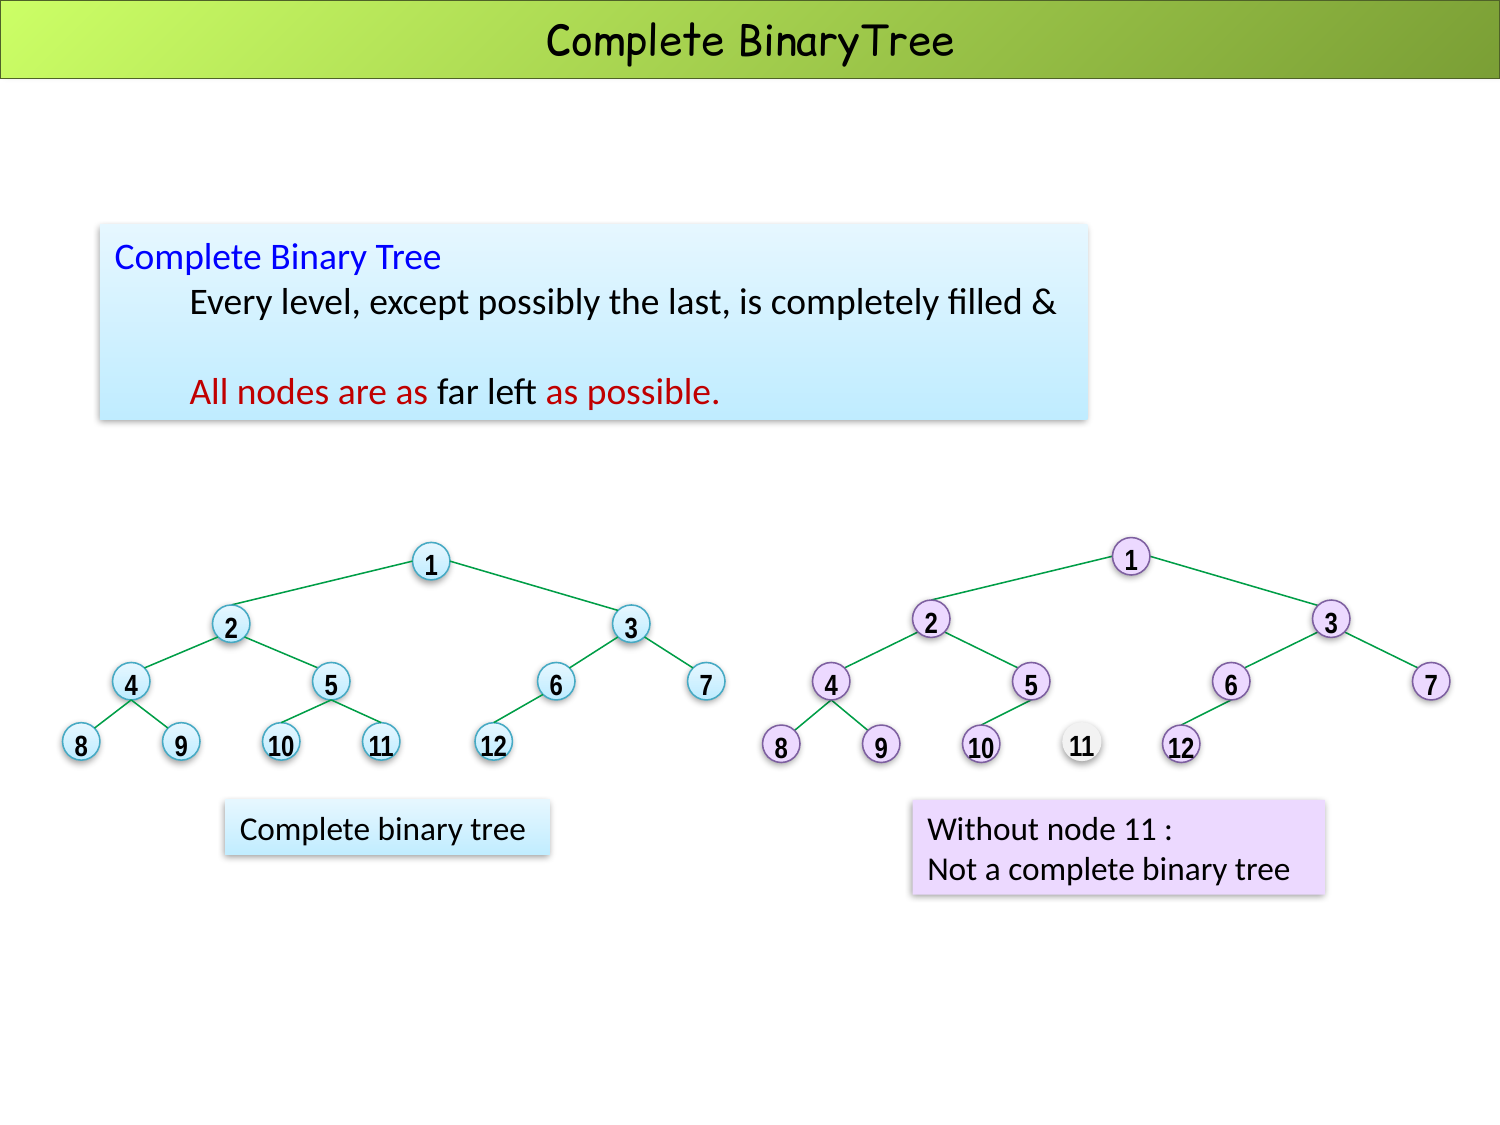

# Complete BinaryTree

Complete Binary Tree
Every level, except possibly the last, is completely filled &
All nodes are as far left as possible.
1
2
3
4
5
6
7
8
9
10
12
1
2
3
4
5
6
7
12
8
9
10
11
11
Complete binary tree
Without node 11 :
Not a complete binary tree